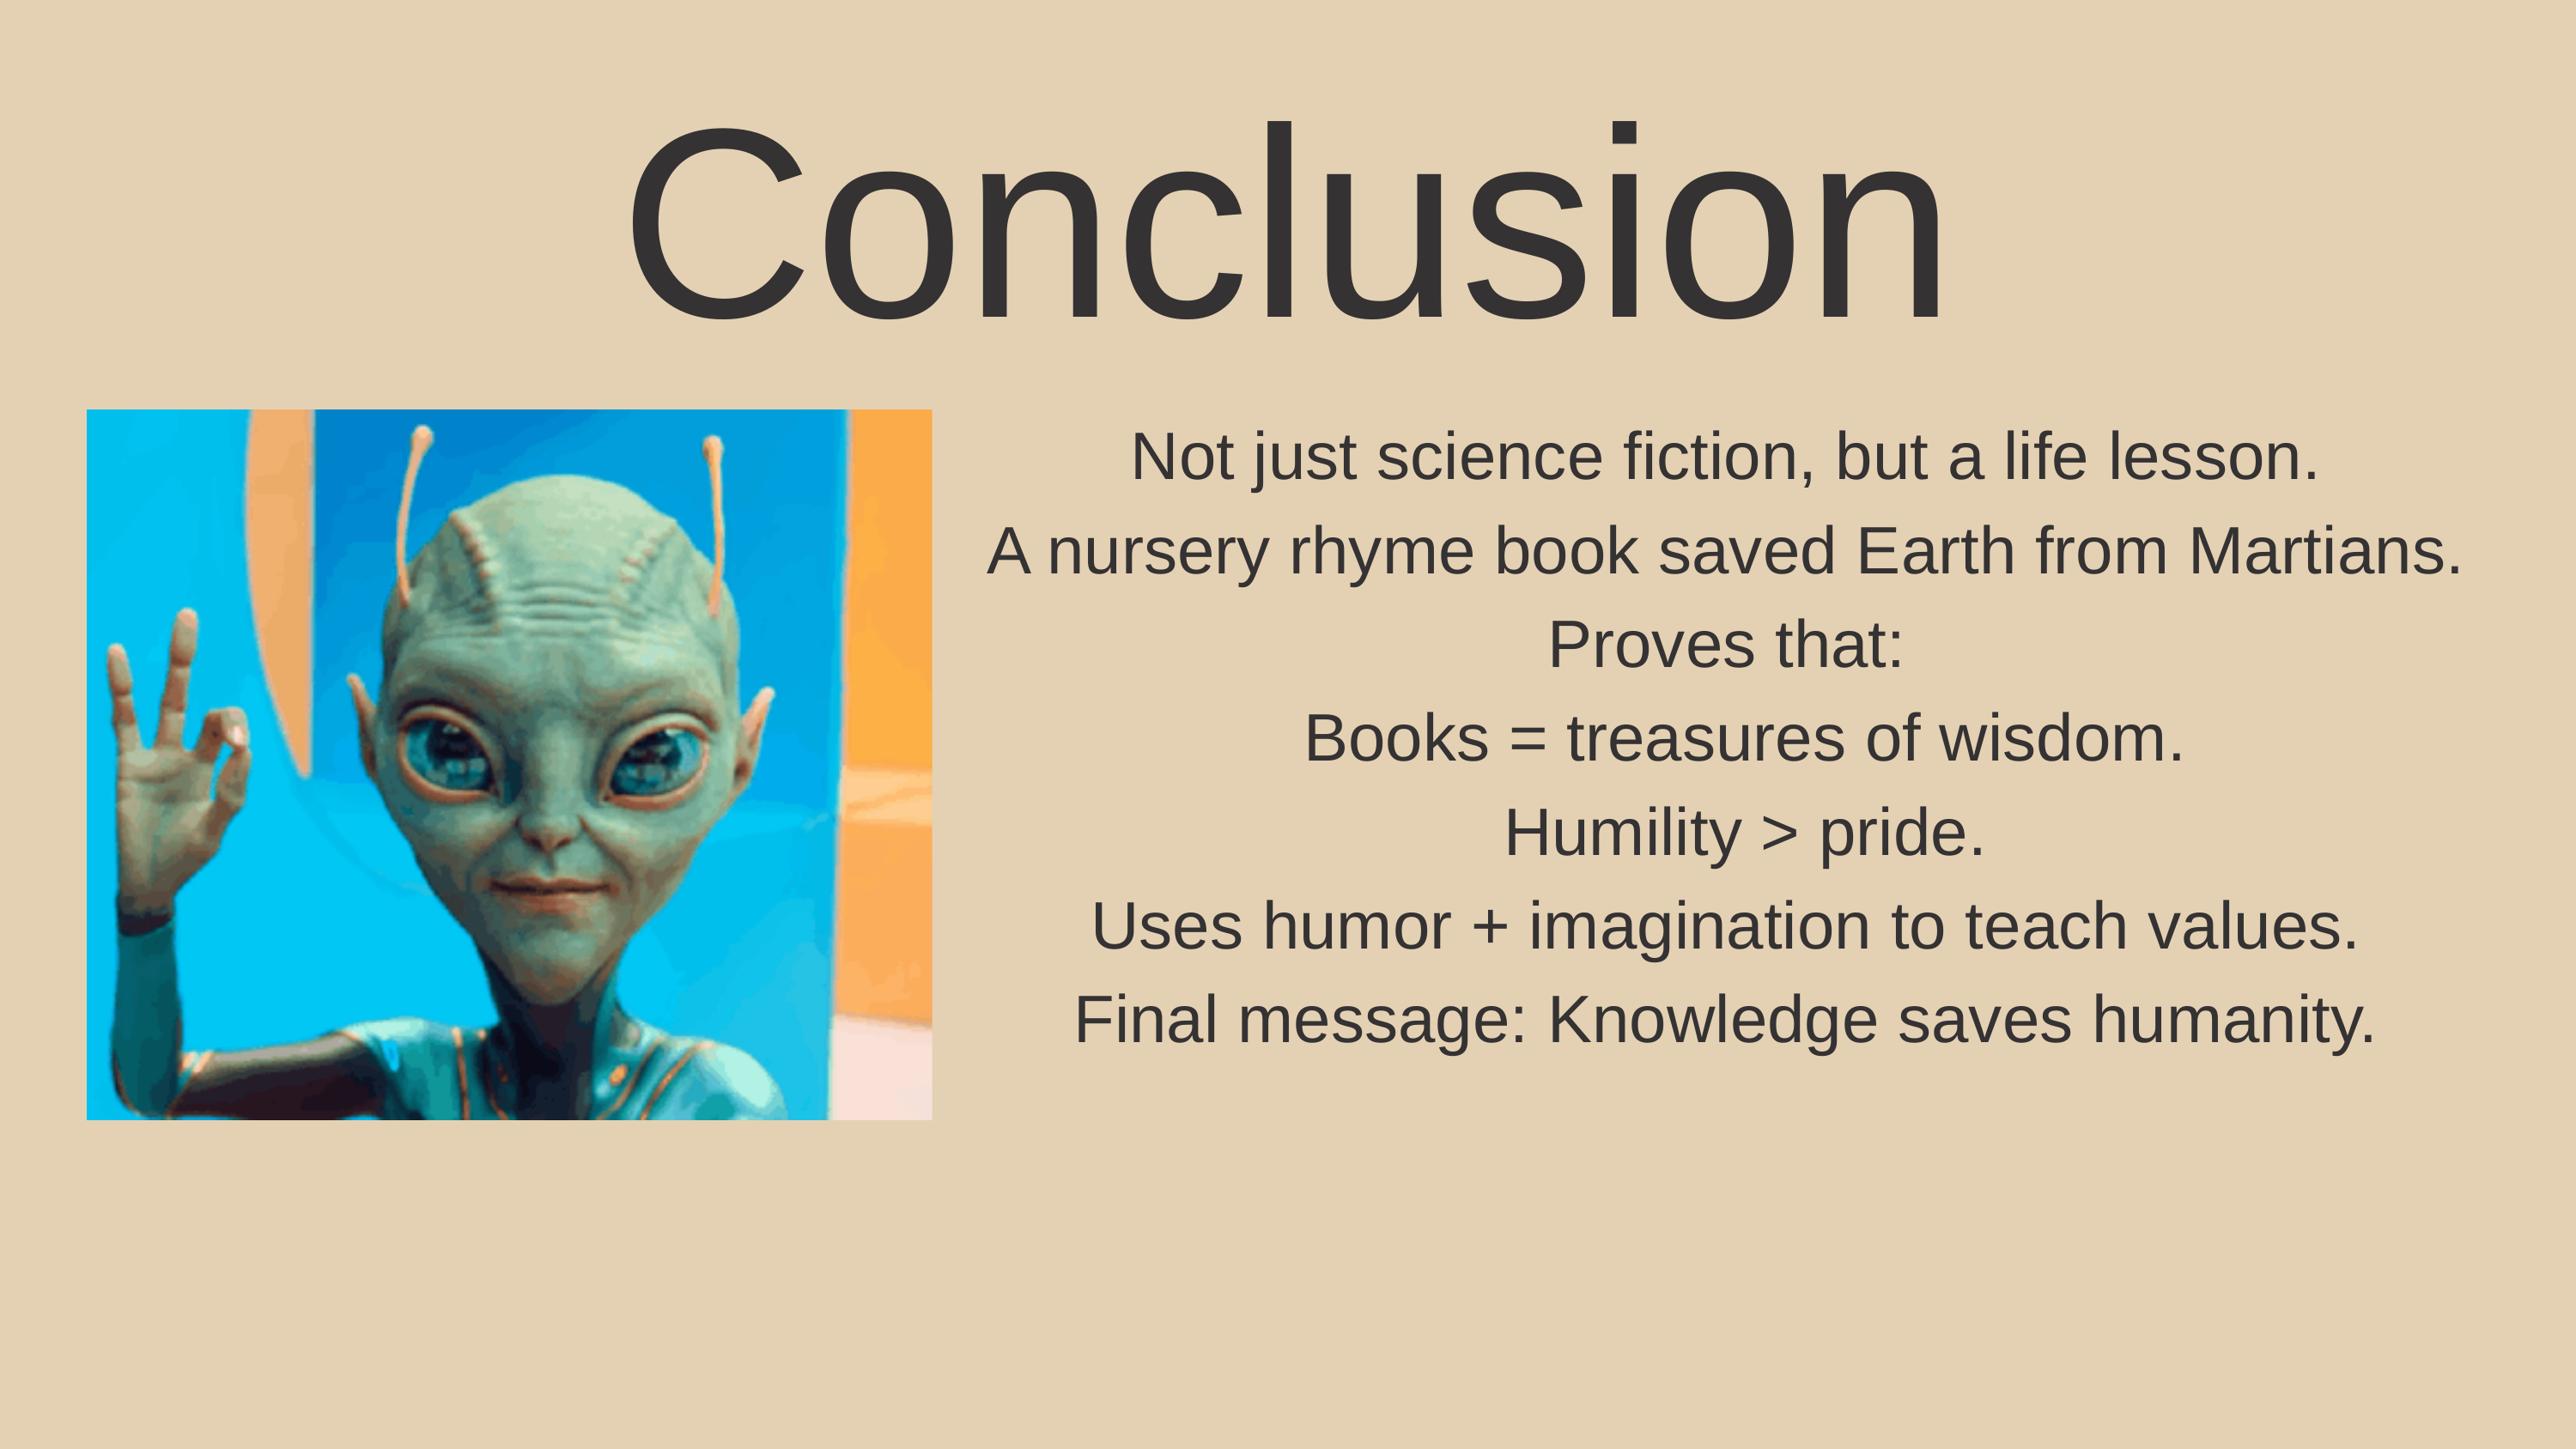

Conclusion
Not just science fiction, but a life lesson.
A nursery rhyme book saved Earth from Martians.
Proves that:
  Books = treasures of wisdom.
  Humility > pride.
Uses humor + imagination to teach values.
Final message: Knowledge saves humanity.